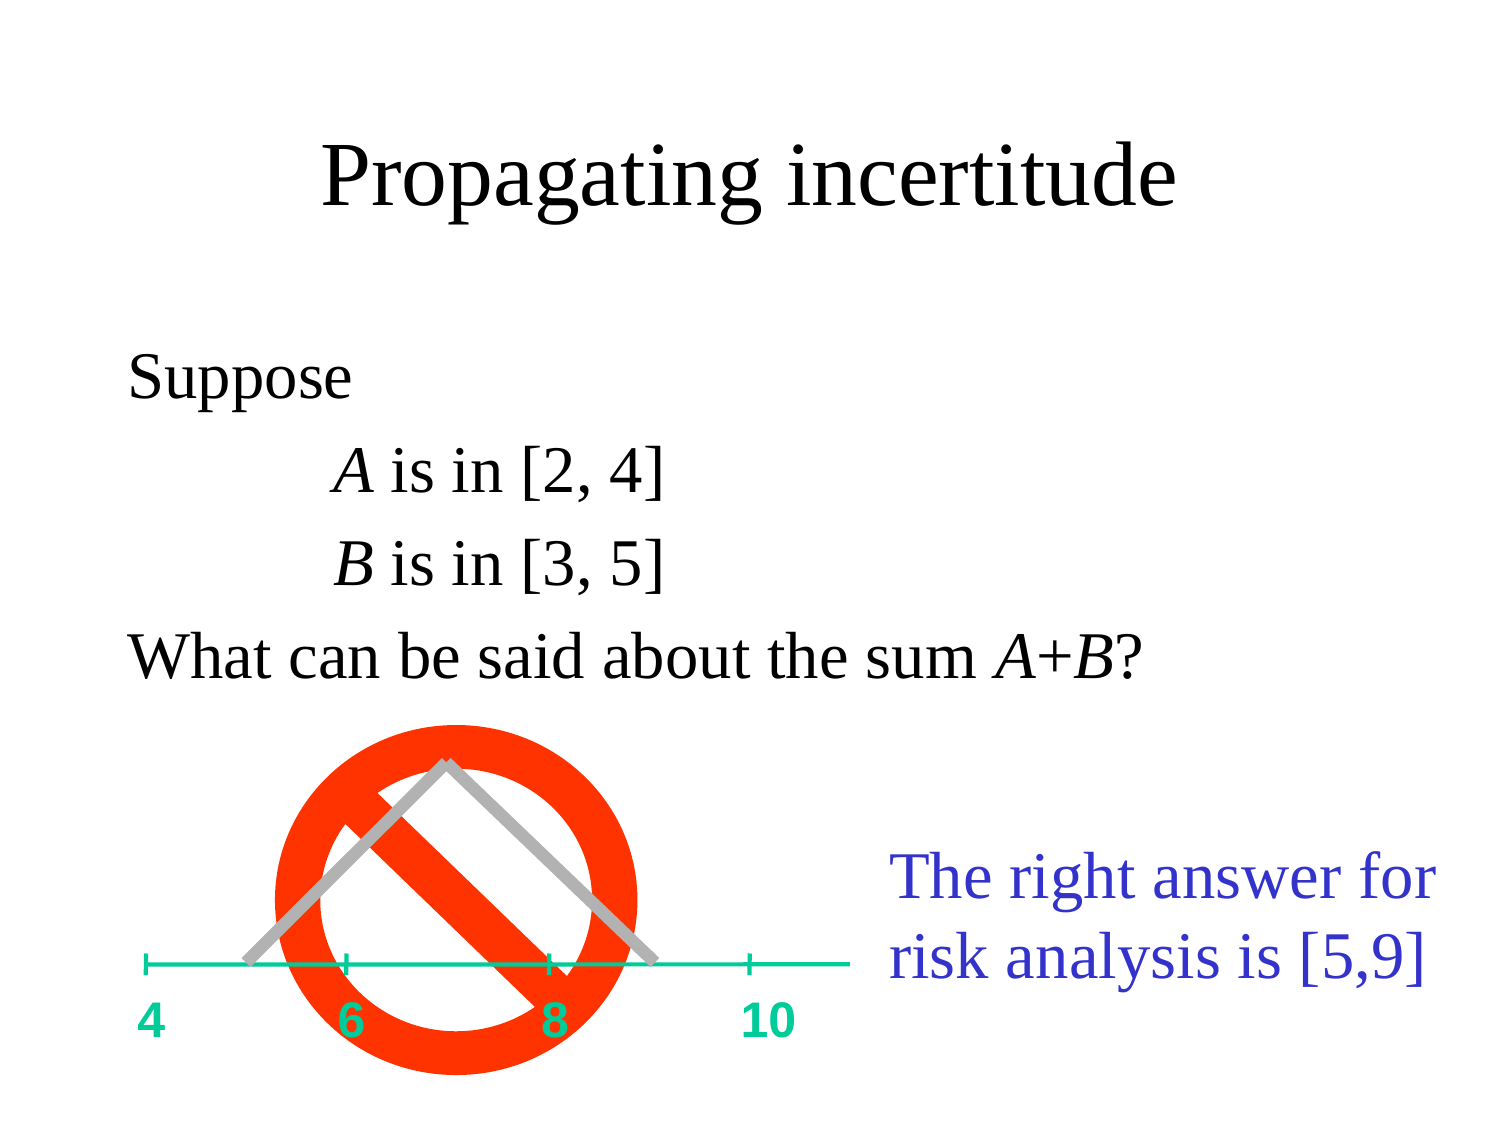

# Propagating incertitude
Suppose
		A is in [2, 4]
		B is in [3, 5]
What can be said about the sum A+B?

4
6
8
10
The right answer for
risk analysis is [5,9]